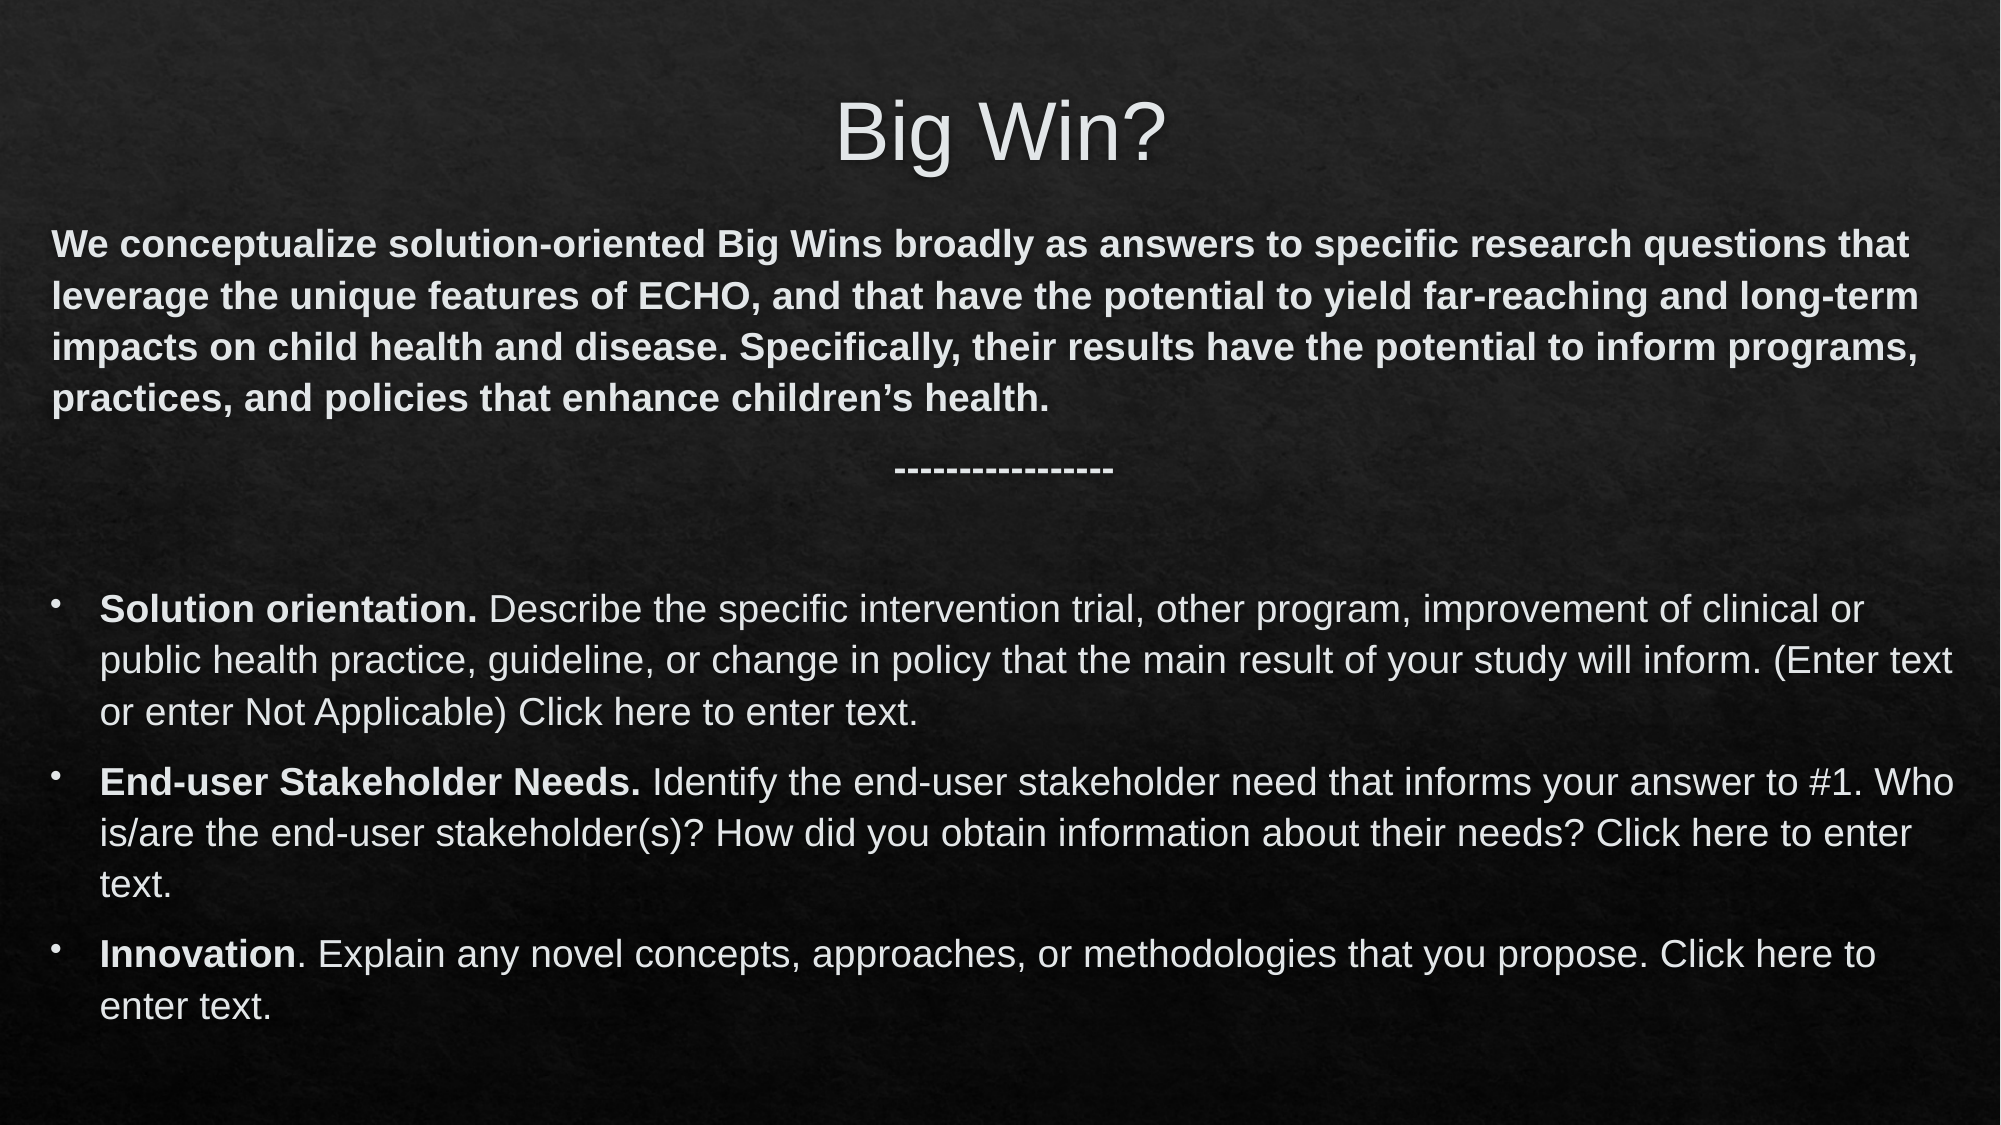

# Big Win?
We conceptualize solution-oriented Big Wins broadly as answers to specific research questions that leverage the unique features of ECHO, and that have the potential to yield far-reaching and long-term impacts on child health and disease. Specifically, their results have the potential to inform programs, practices, and policies that enhance children’s health.
-----------------

Solution orientation. Describe the specific intervention trial, other program, improvement of clinical or public health practice, guideline, or change in policy that the main result of your study will inform. (Enter text or enter Not Applicable) Click here to enter text.
End-user Stakeholder Needs. Identify the end-user stakeholder need that informs your answer to #1. Who is/are the end-user stakeholder(s)? How did you obtain information about their needs? Click here to enter text.
Innovation. Explain any novel concepts, approaches, or methodologies that you propose. Click here to enter text.